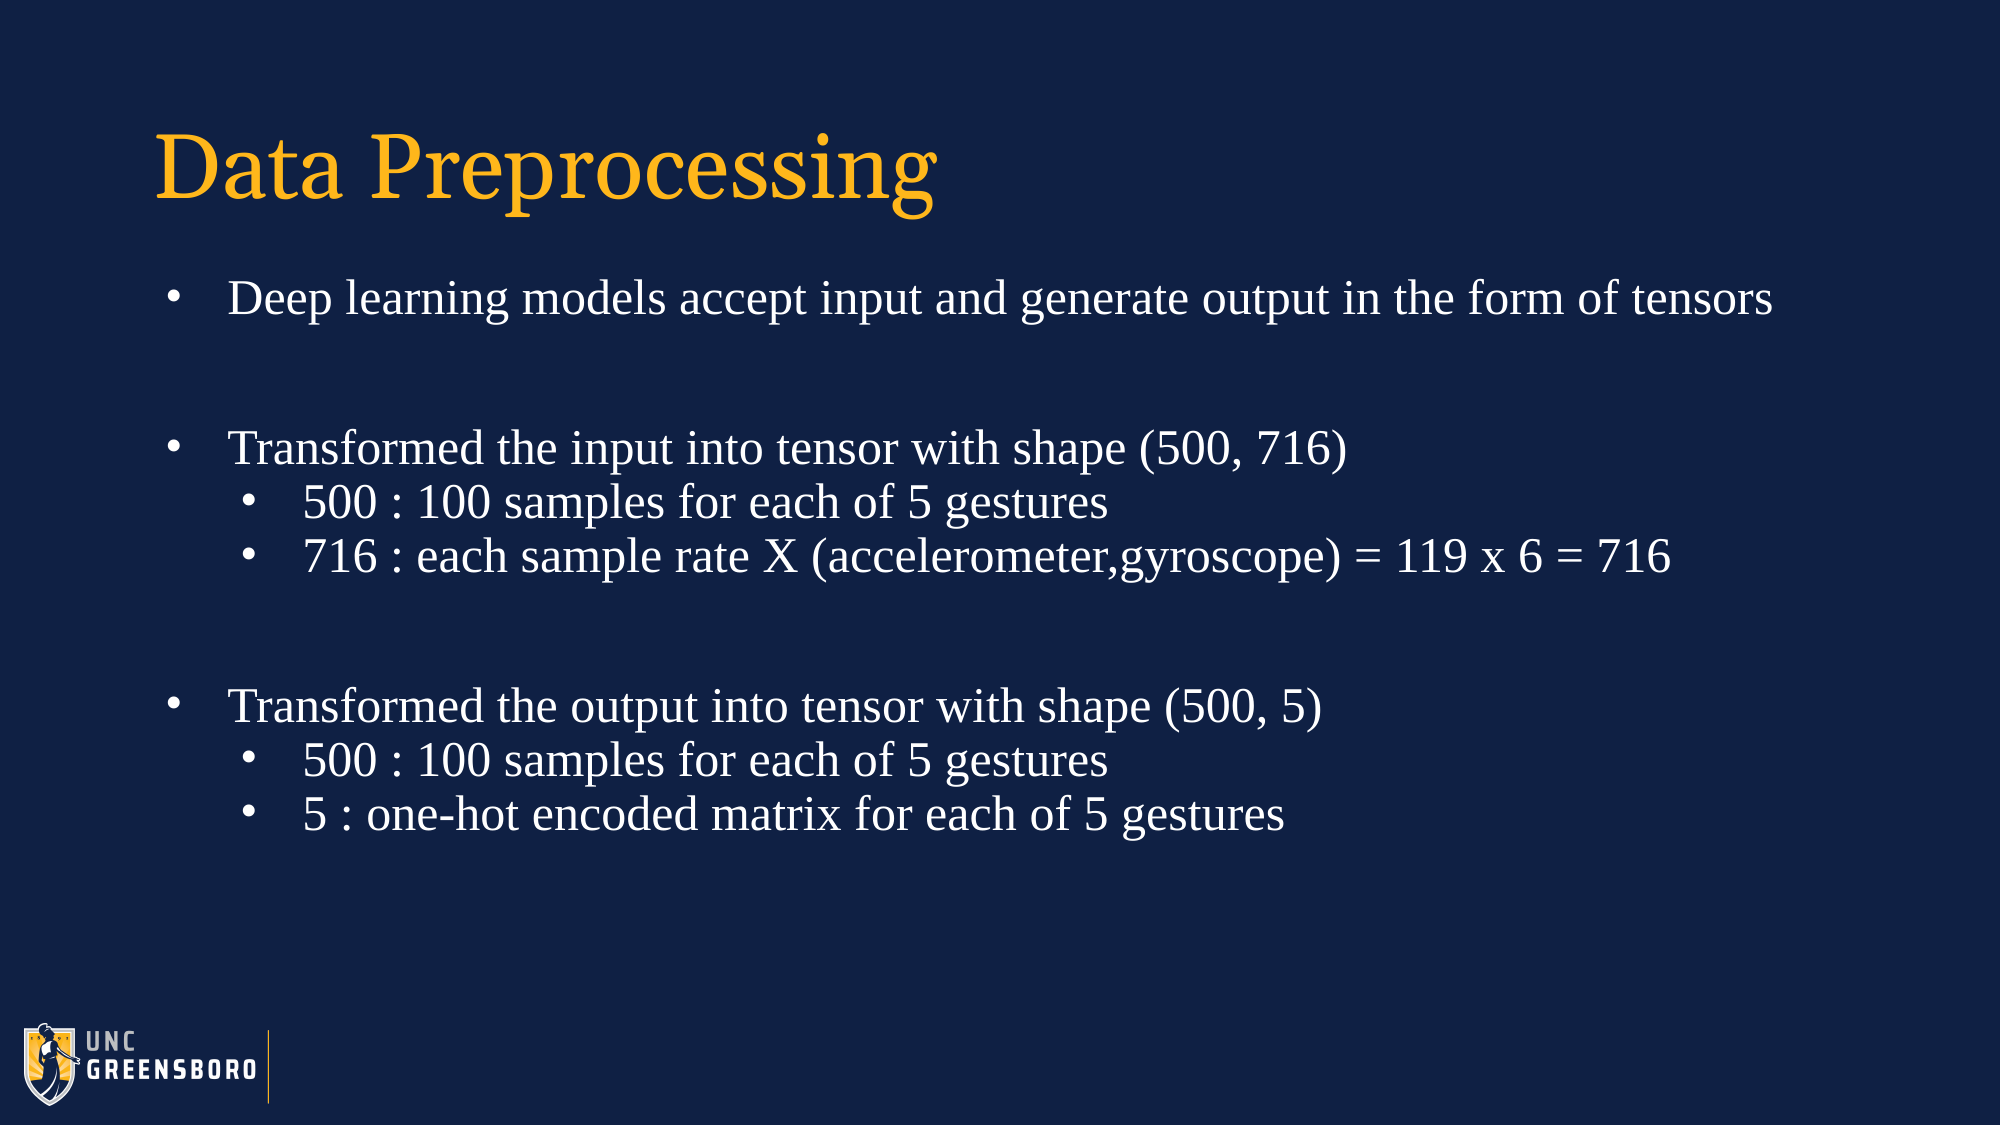

# Data Preprocessing
Deep learning models accept input and generate output in the form of tensors

Transformed the input into tensor with shape (500, 716)
500 : 100 samples for each of 5 gestures
716 : each sample rate X (accelerometer,gyroscope) = 119 x 6 = 716

Transformed the output into tensor with shape (500, 5)
500 : 100 samples for each of 5 gestures
5 : one-hot encoded matrix for each of 5 gestures